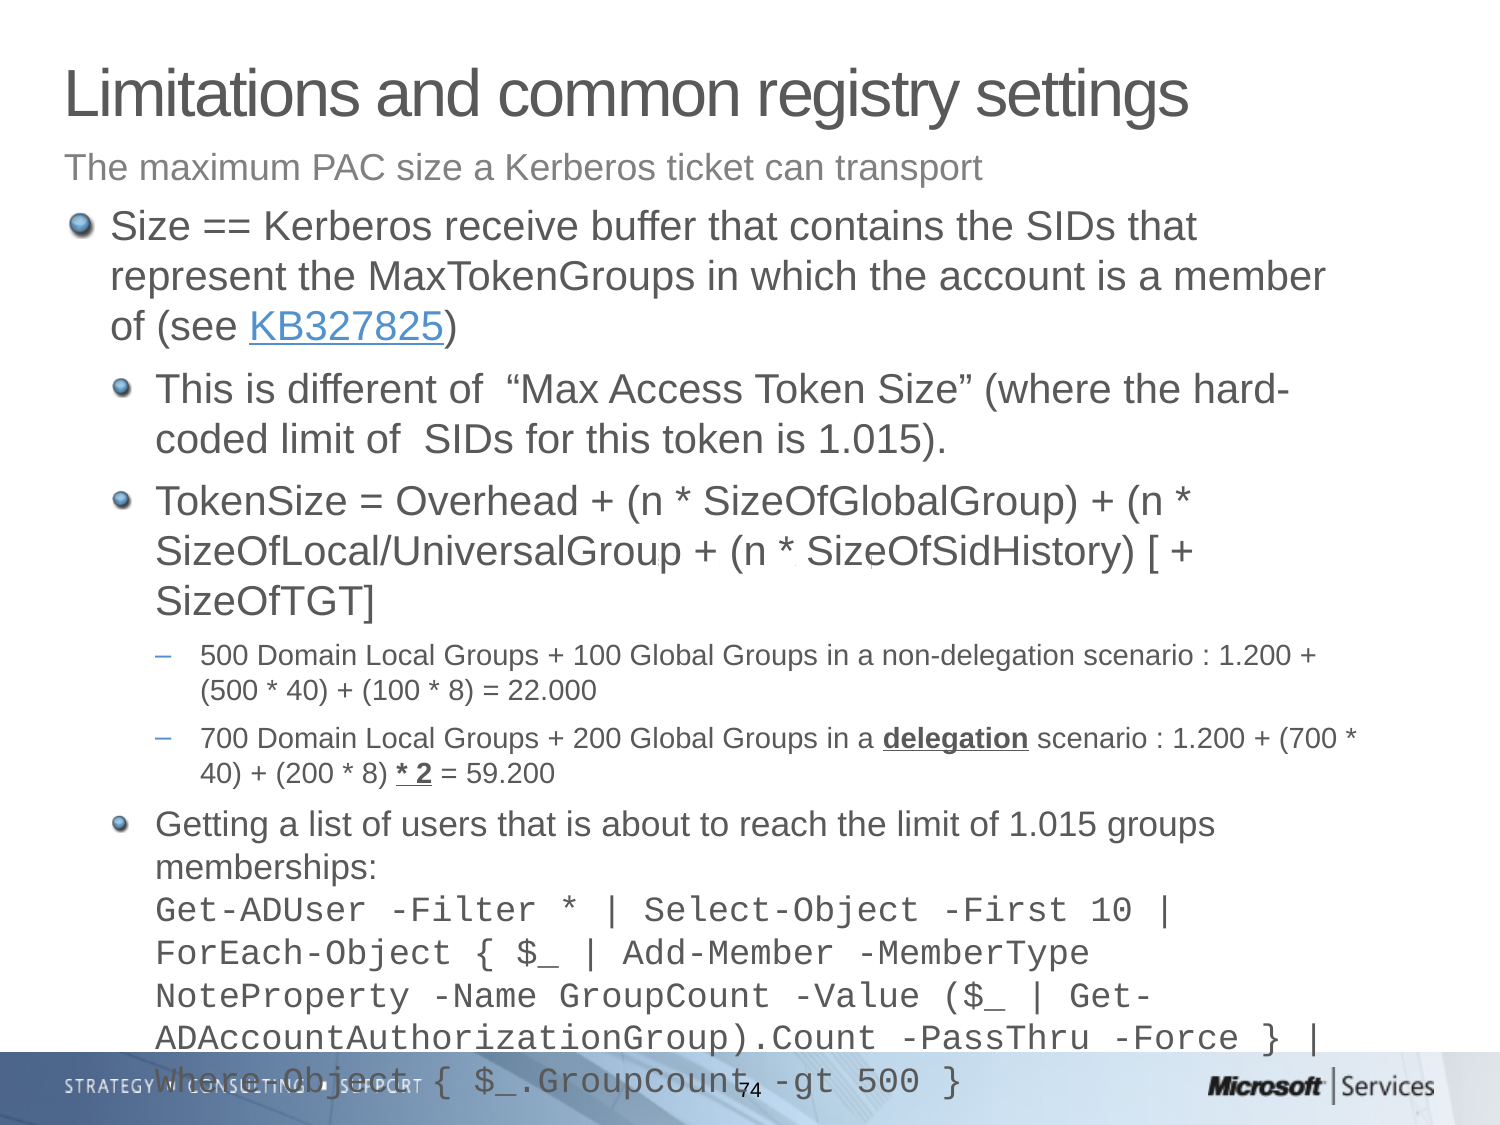

# Limitations and common registry settings
The maximum PAC size a Kerberos ticket can transport
Size == Kerberos receive buffer that contains the SIDs that represent the MaxTokenGroups in which the account is a member of (see KB327825)
This is different of  “Max Access Token Size” (where the hard-coded limit of  SIDs for this token is 1.015).
TokenSize = Overhead + (n * SizeOfGlobalGroup) + (n * SizeOfLocal/UniversalGroup + (n * SizeOfSidHistory) [ + SizeOfTGT]
500 Domain Local Groups + 100 Global Groups in a non-delegation scenario : 1.200 + (500 * 40) + (100 * 8) = 22.000
700 Domain Local Groups + 200 Global Groups in a delegation scenario : 1.200 + (700 * 40) + (200 * 8) * 2 = 59.200
Getting a list of users that is about to reach the limit of 1.015 groups memberships:
Get-ADUser -Filter * | Select-Object -First 10 | ForEach-Object { $_ | Add-Member -MemberType NoteProperty -Name GroupCount -Value ($_ | Get-ADAccountAuthorizationGroup).Count -PassThru -Force } | Where-Object { $_.GroupCount -gt 500 }